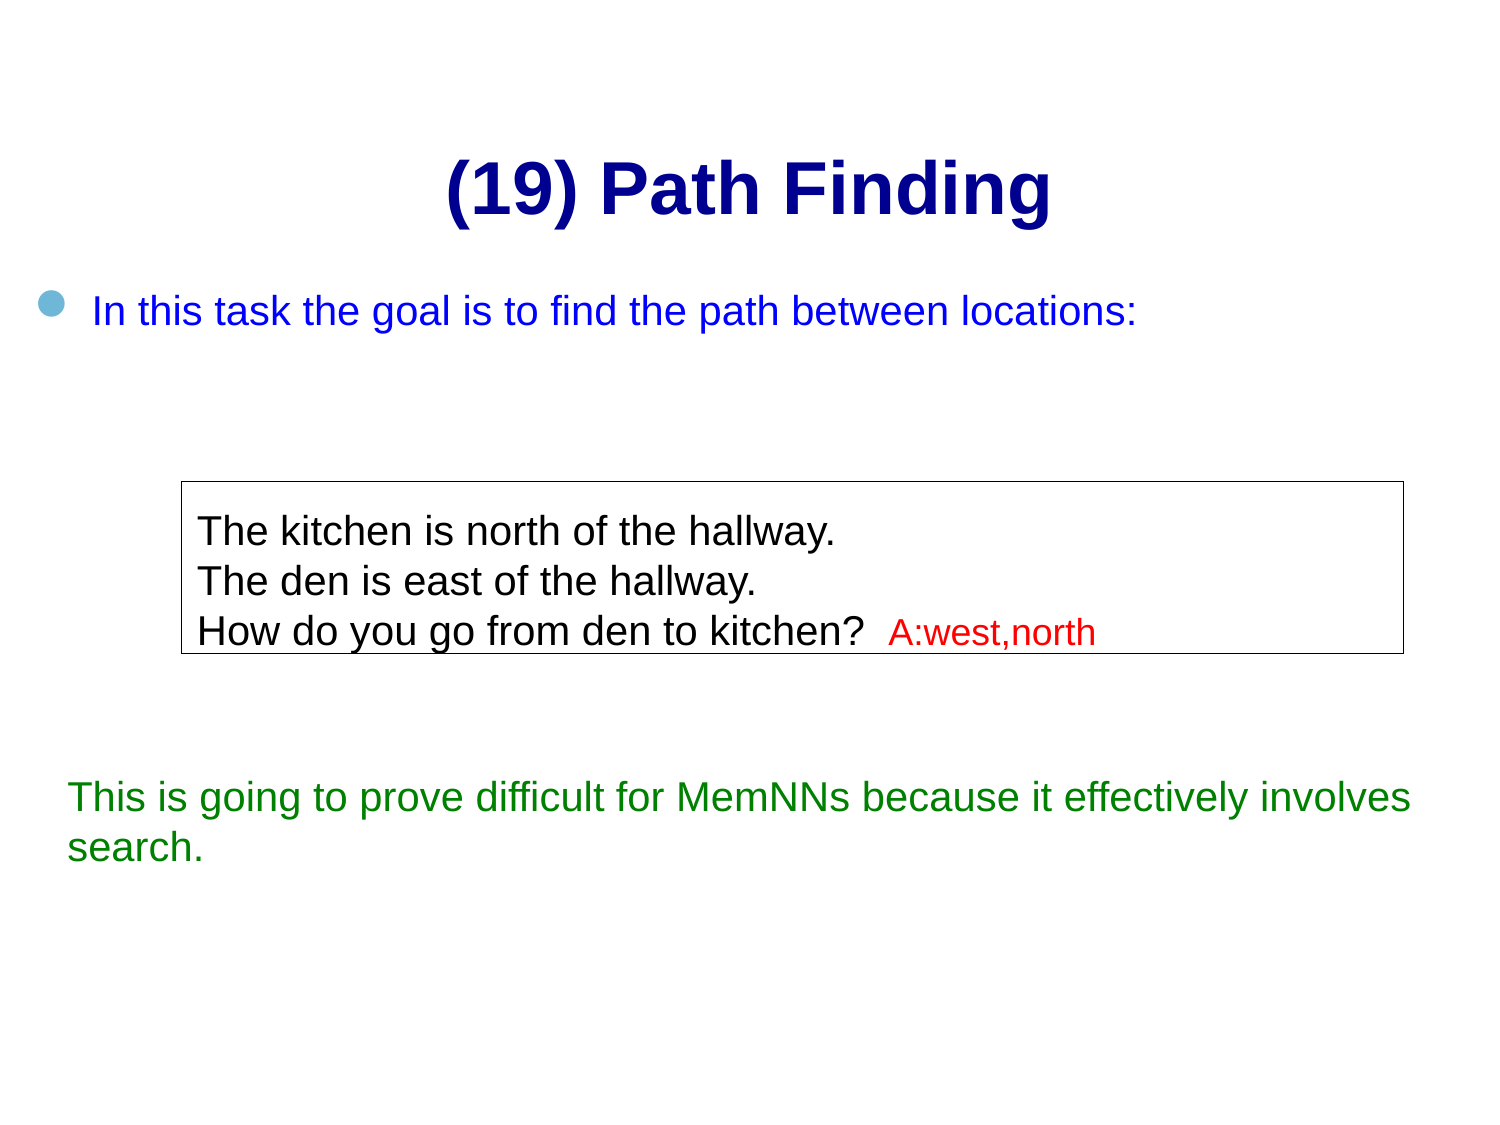

# (19) Path Finding
In this task the goal is to find the path between locations:
The kitchen is north of the hallway.
The den is east of the hallway.
How do you go from den to kitchen?  A:west,north
This is going to prove difficult for MemNNs because it effectively involves search.